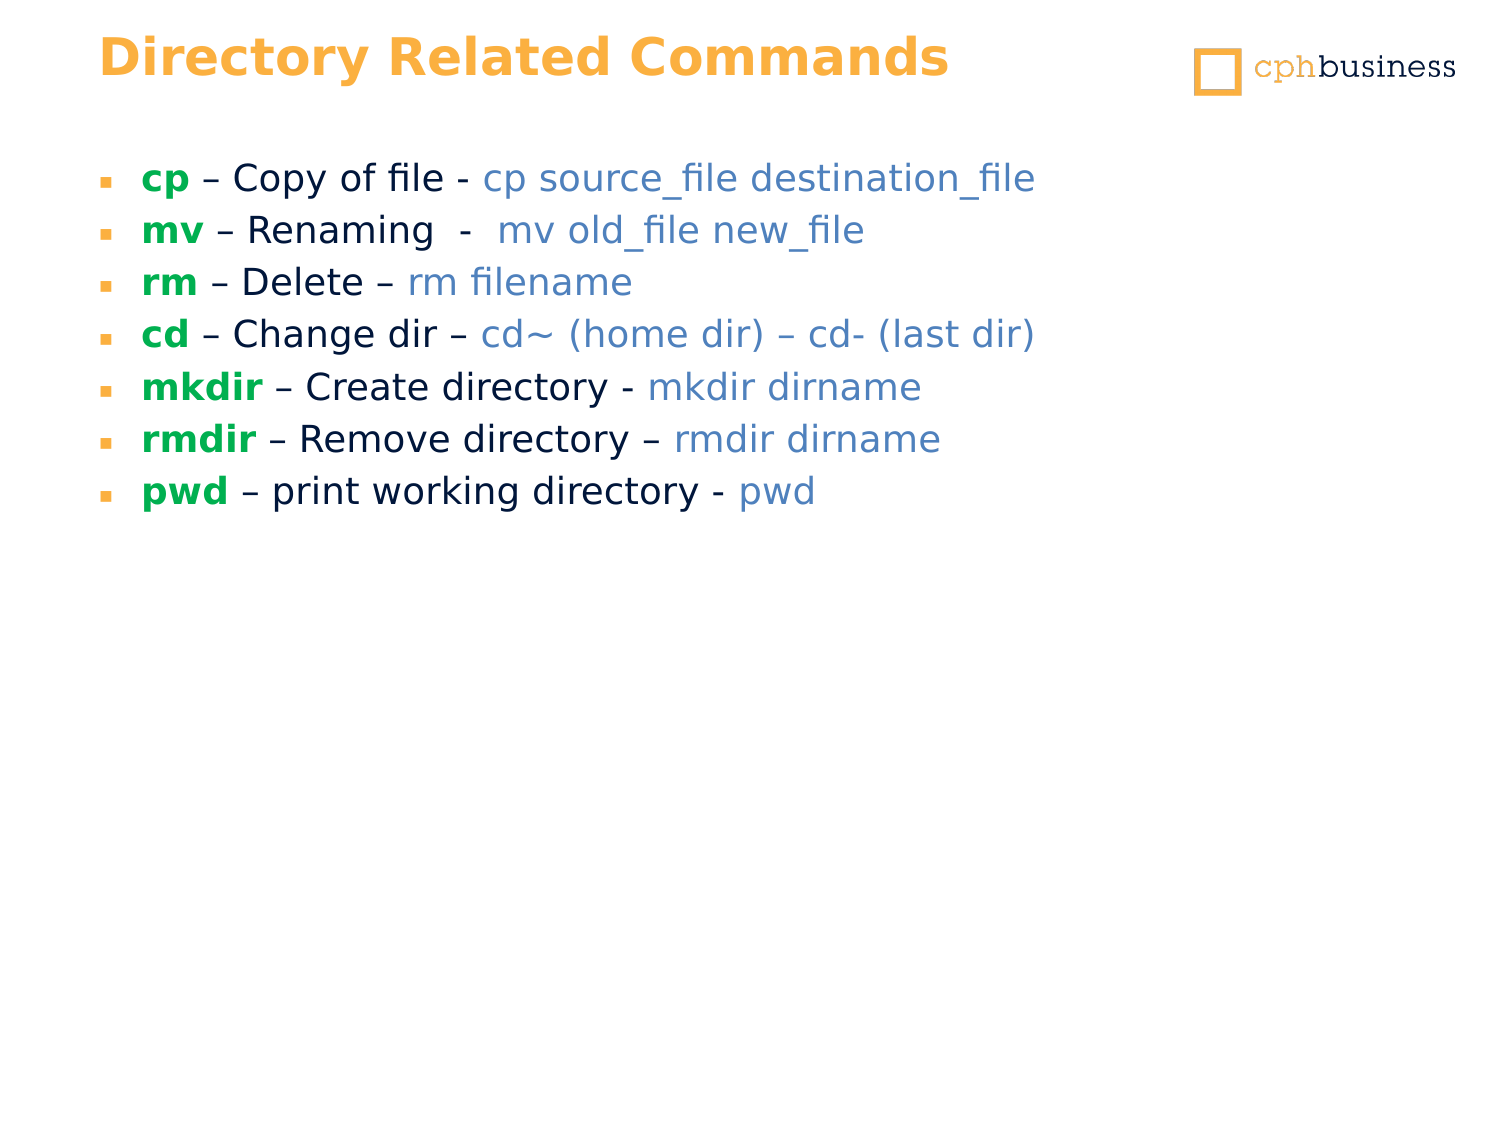

Directory Related Commands
cp – Copy of file - cp source_file destination_file
mv – Renaming  -  mv old_file new_file
rm – Delete – rm filename
cd – Change dir – cd~ (home dir) – cd- (last dir)
mkdir – Create directory - mkdir dirname
rmdir – Remove directory – rmdir dirname
pwd – print working directory - pwd